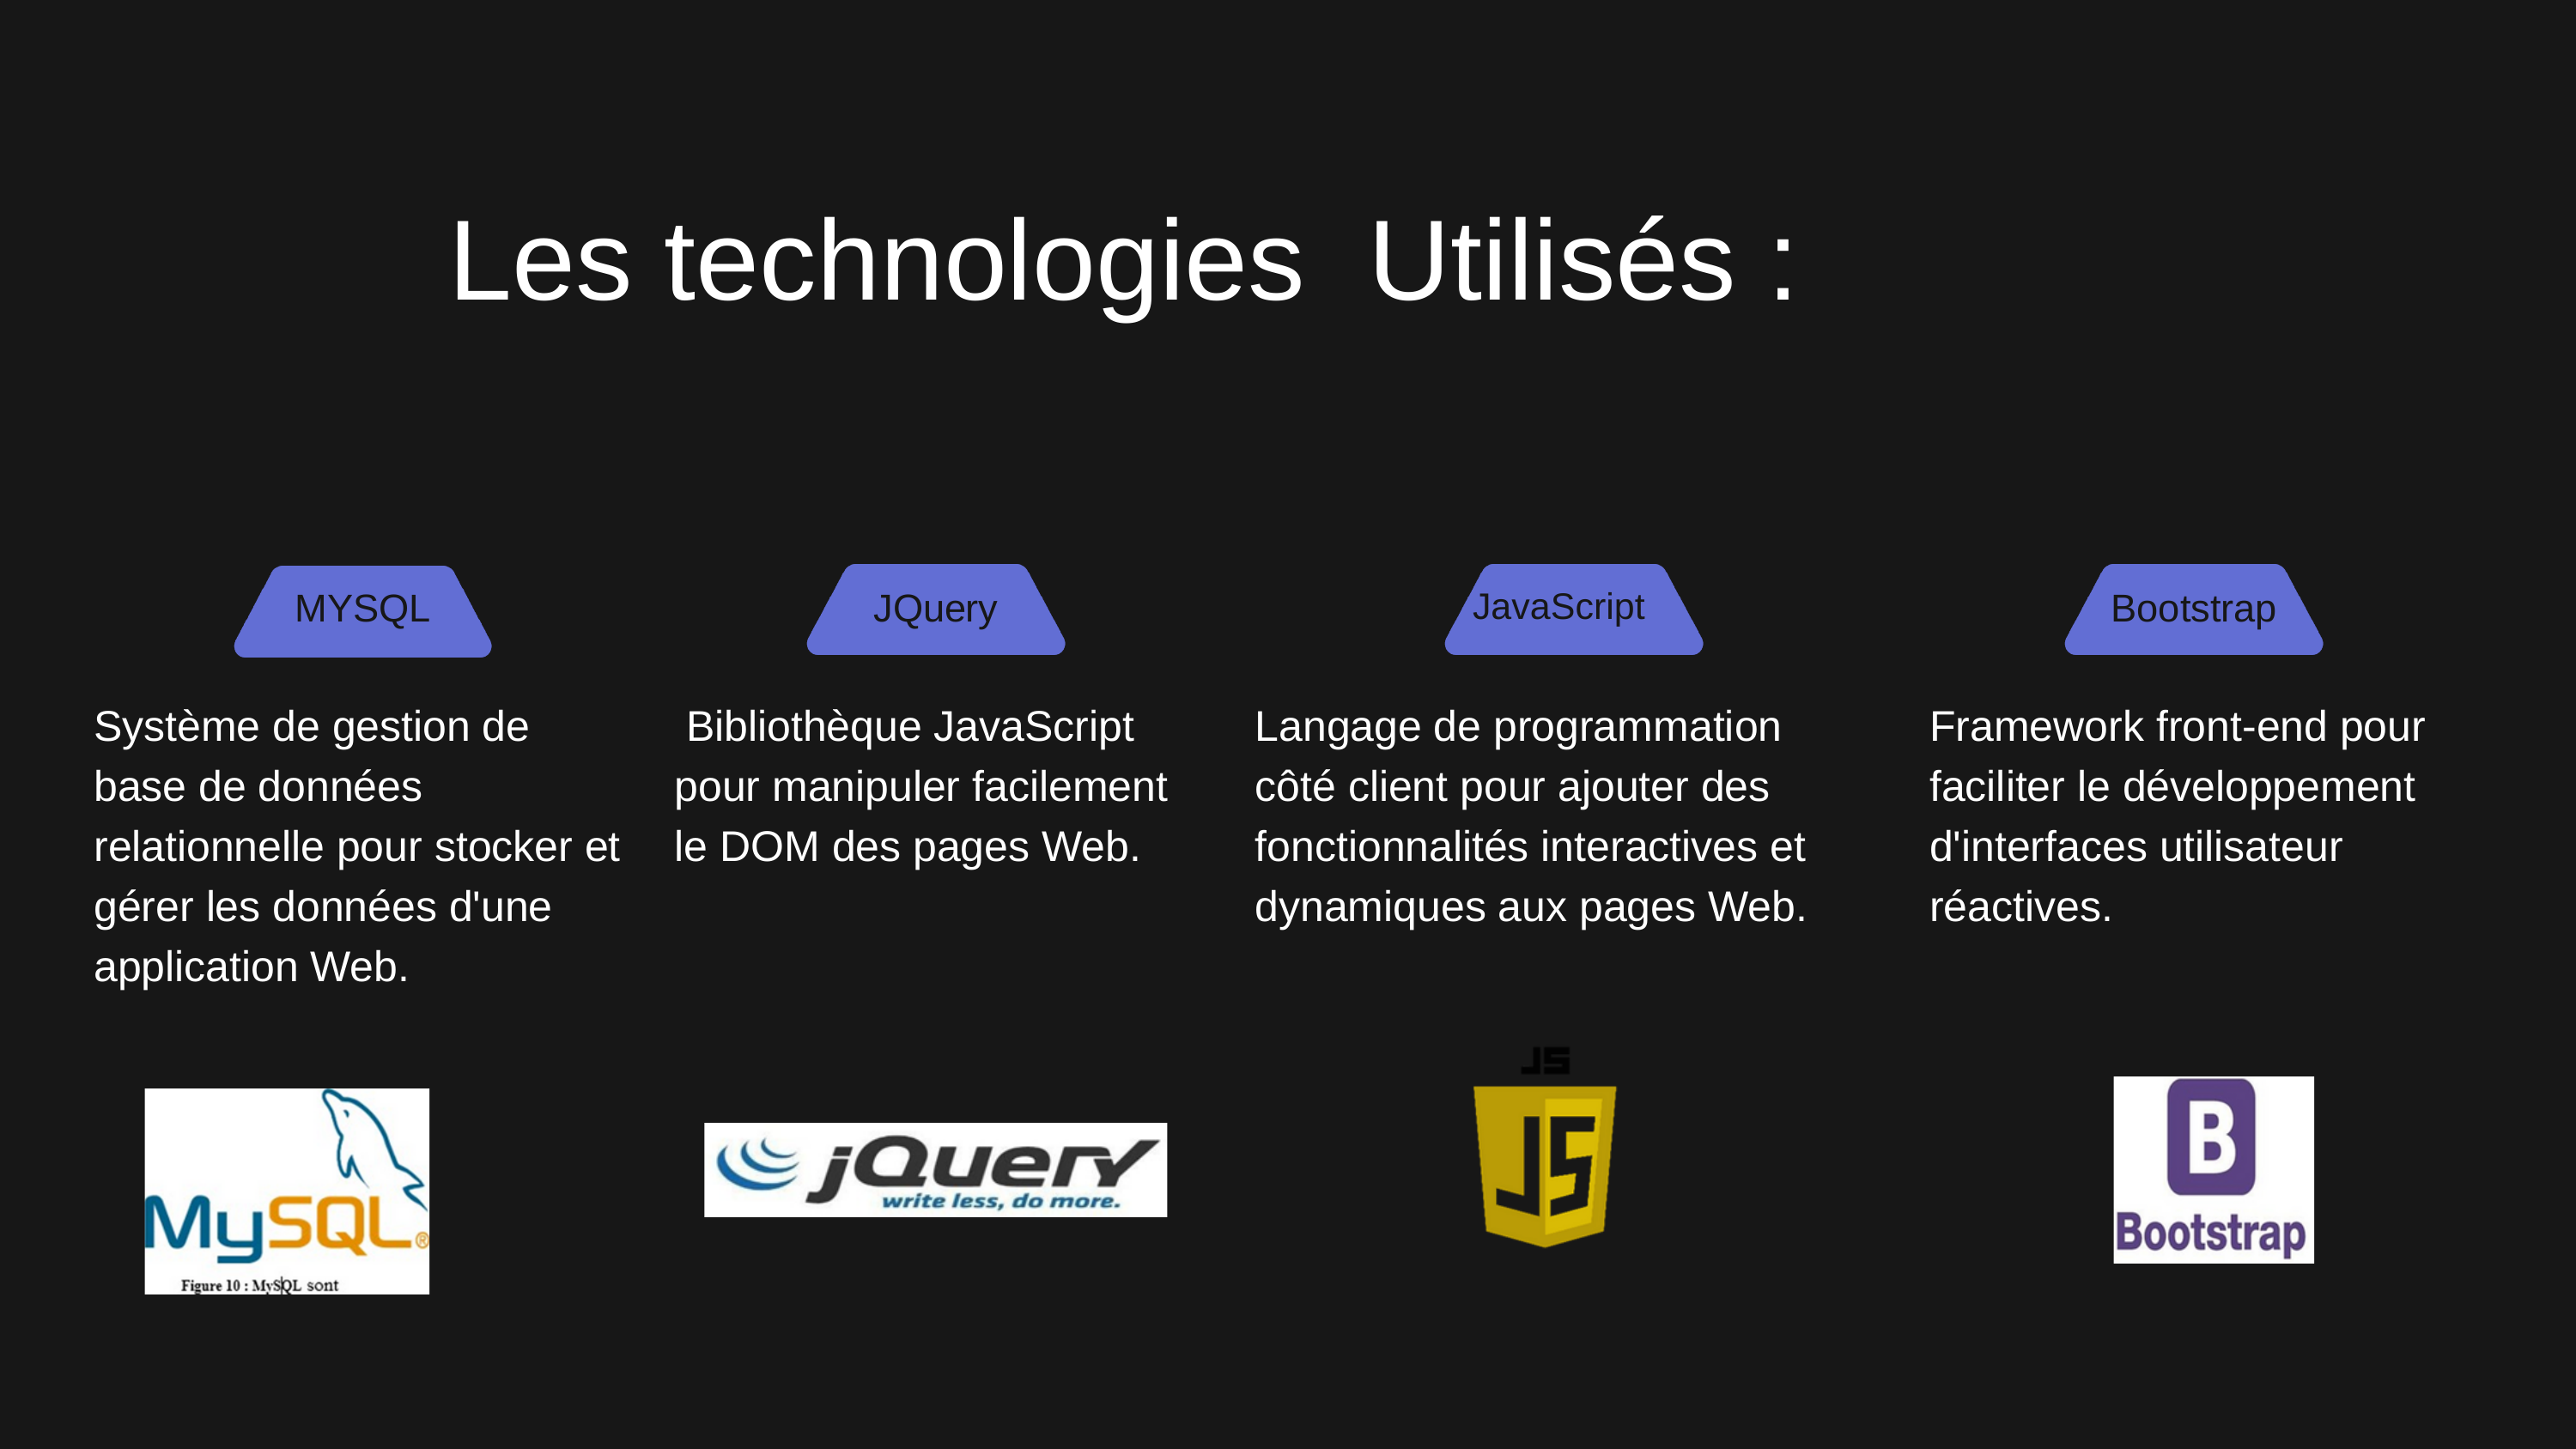

Les technologies  Utilisés :

JavaScript
MYSQL
JQuery
Bootstrap
Système de gestion de base de données relationnelle pour stocker et gérer les données d'une application Web.
 Bibliothèque JavaScript pour manipuler facilement le DOM des pages Web.
Langage de programmation côté client pour ajouter des fonctionnalités interactives et dynamiques aux pages Web.
Framework front-end pour faciliter le développement d'interfaces utilisateur réactives.